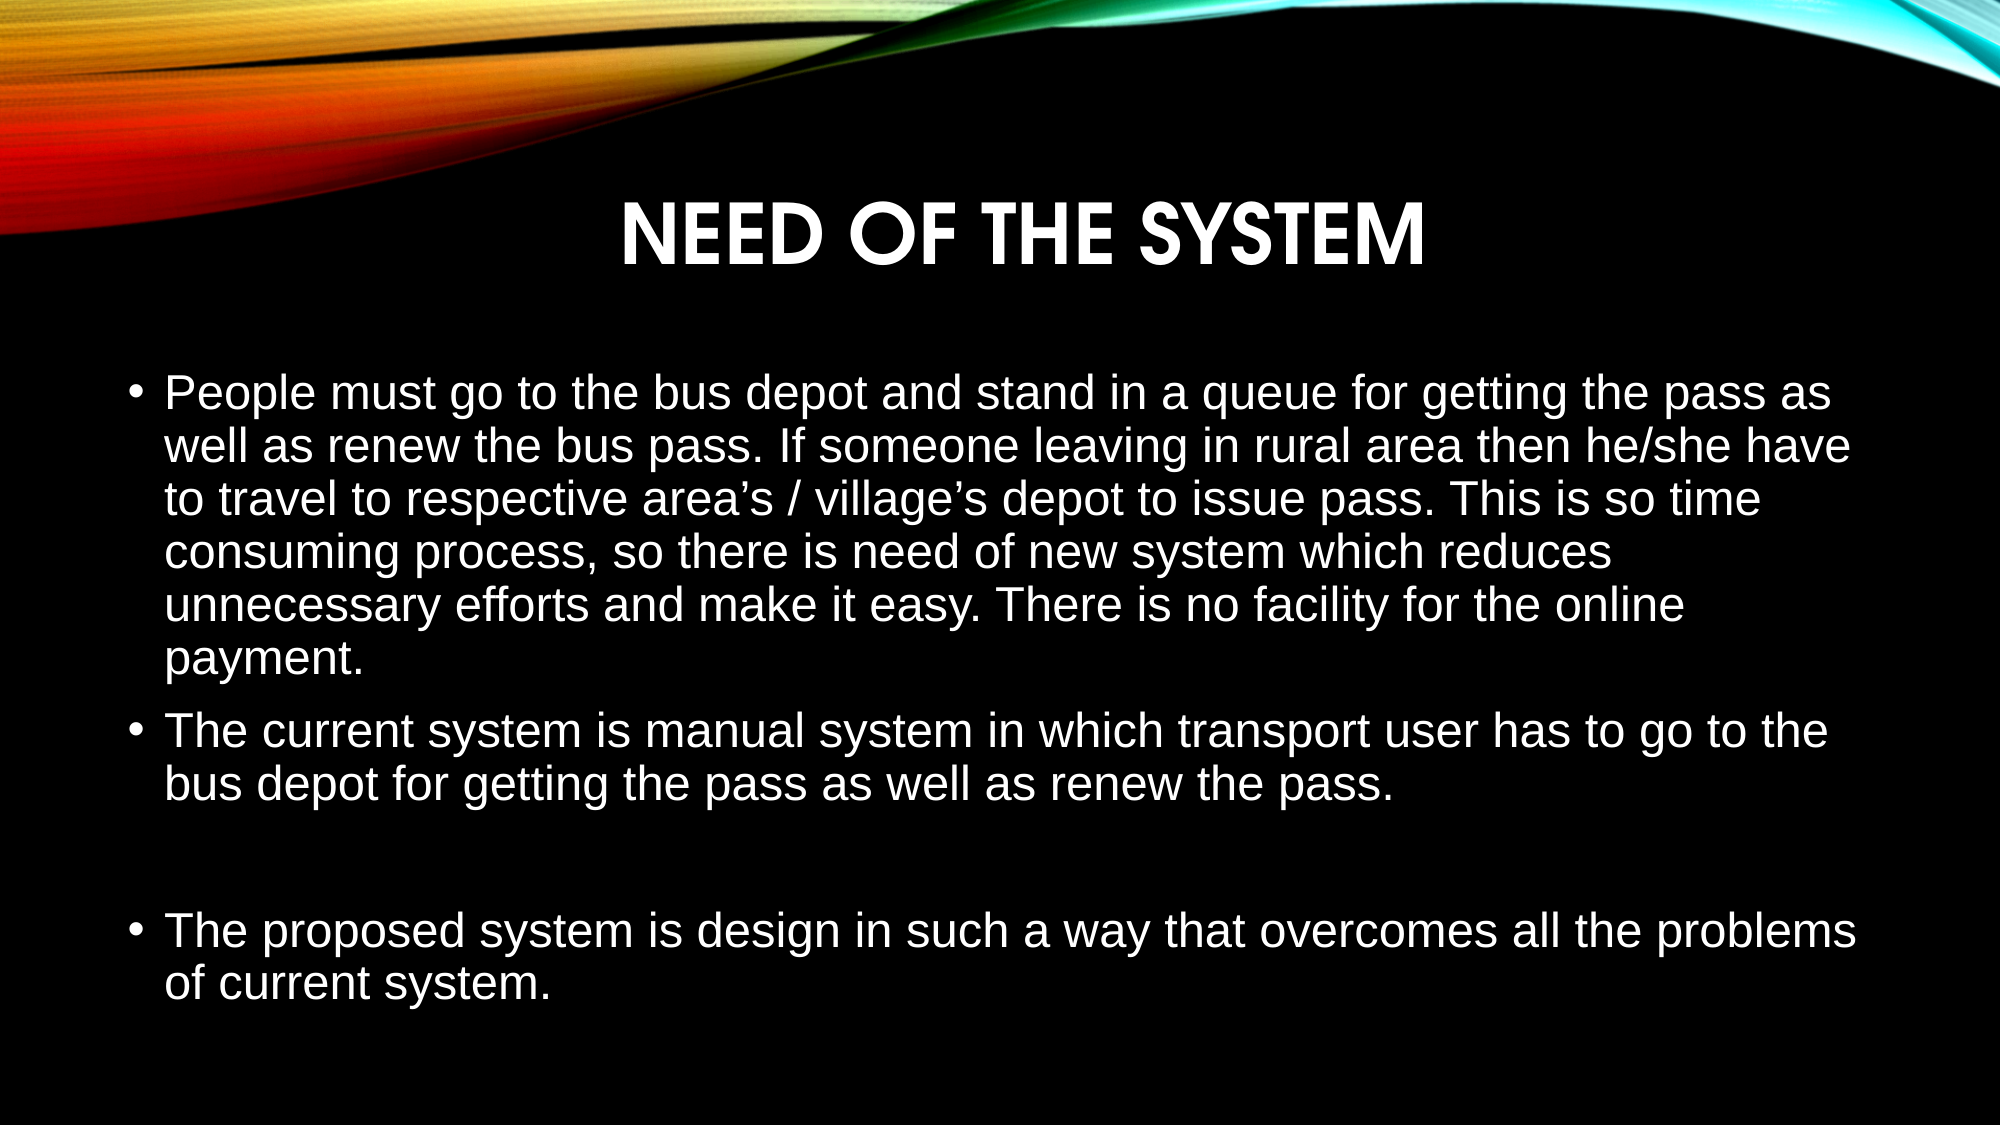

# Need of the system
People must go to the bus depot and stand in a queue for getting the pass as well as renew the bus pass. If someone leaving in rural area then he/she have to travel to respective area’s / village’s depot to issue pass. This is so time consuming process, so there is need of new system which reduces unnecessary efforts and make it easy. There is no facility for the online payment.
The current system is manual system in which transport user has to go to the bus depot for getting the pass as well as renew the pass.

The proposed system is design in such a way that overcomes all the problems of current system.